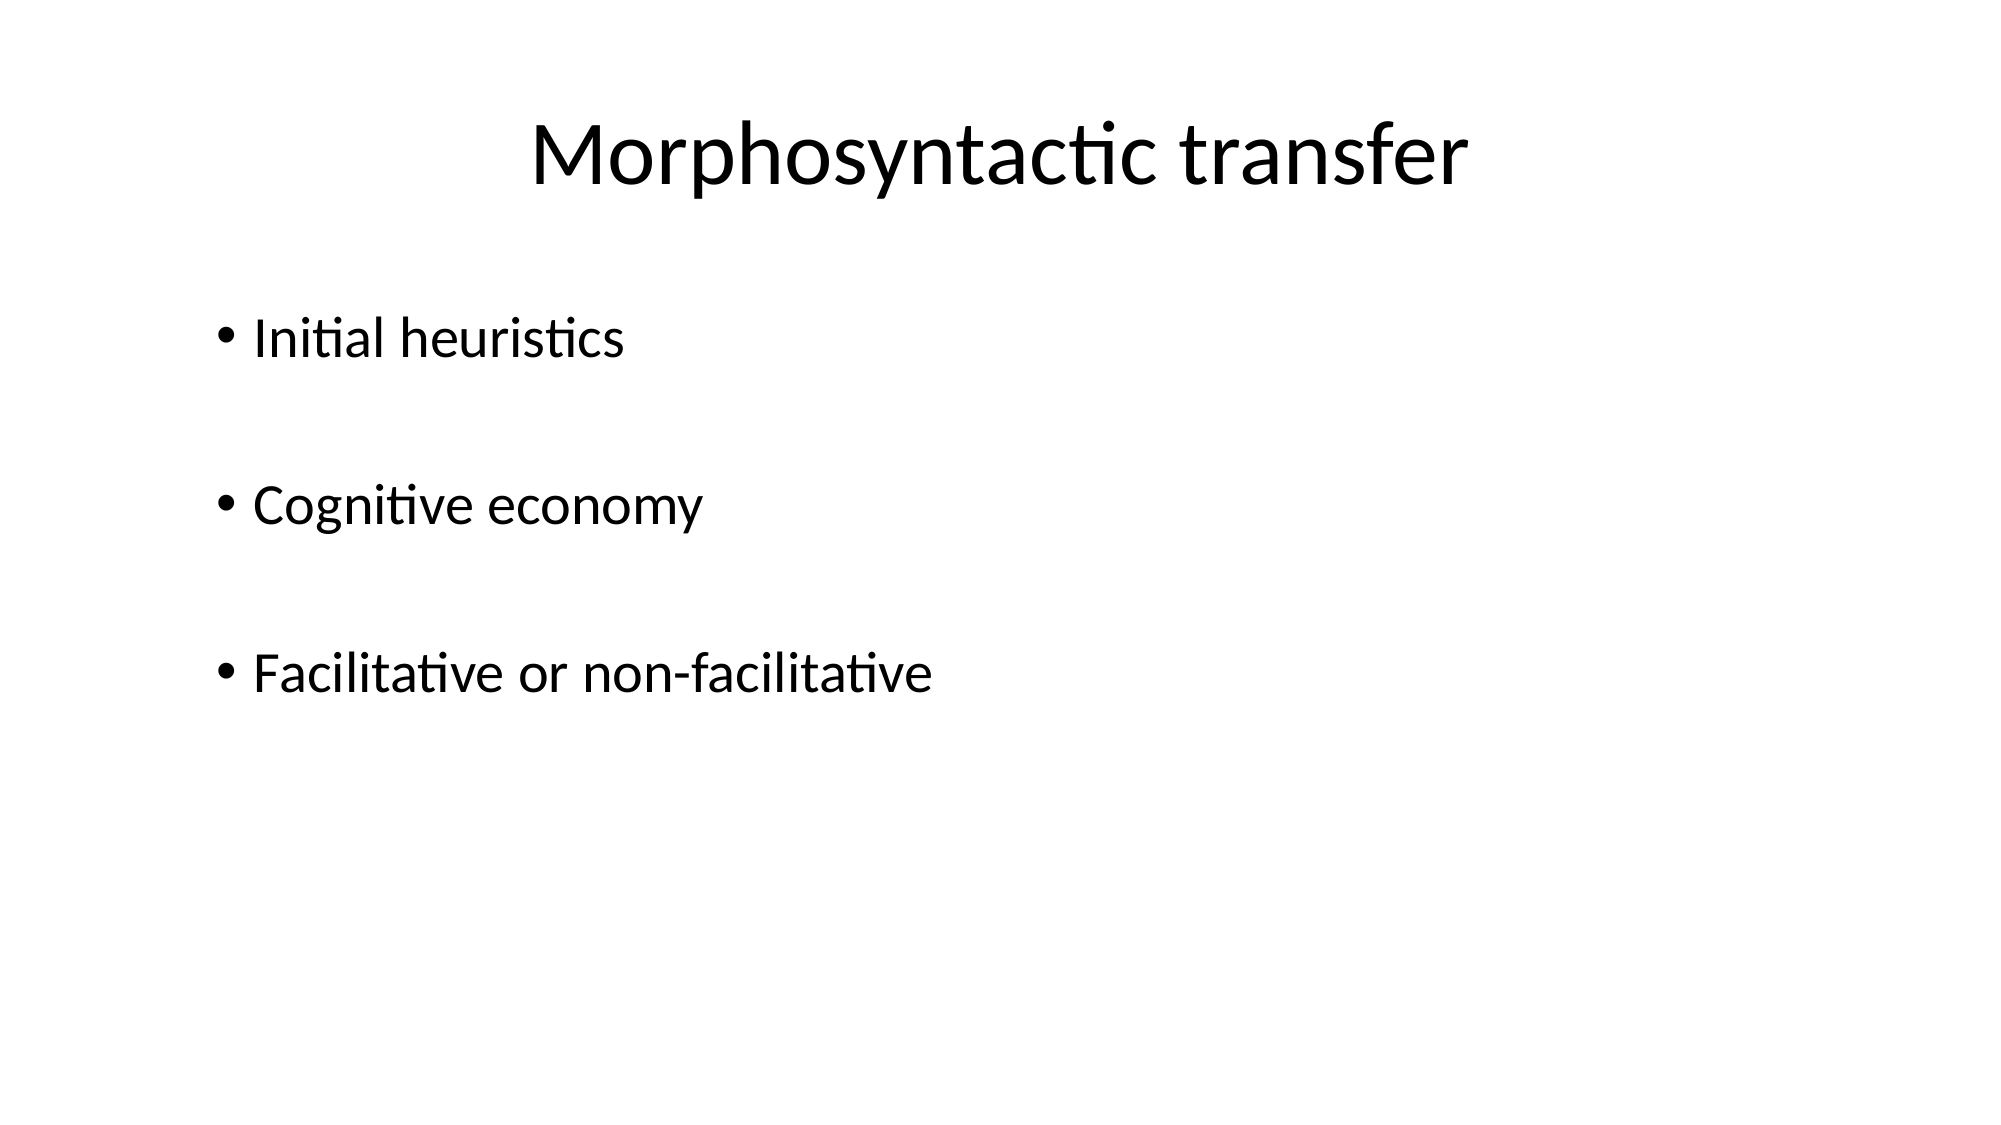

# Morphosyntactic transfer
Initial heuristics

Cognitive economy

Facilitative or non-facilitative